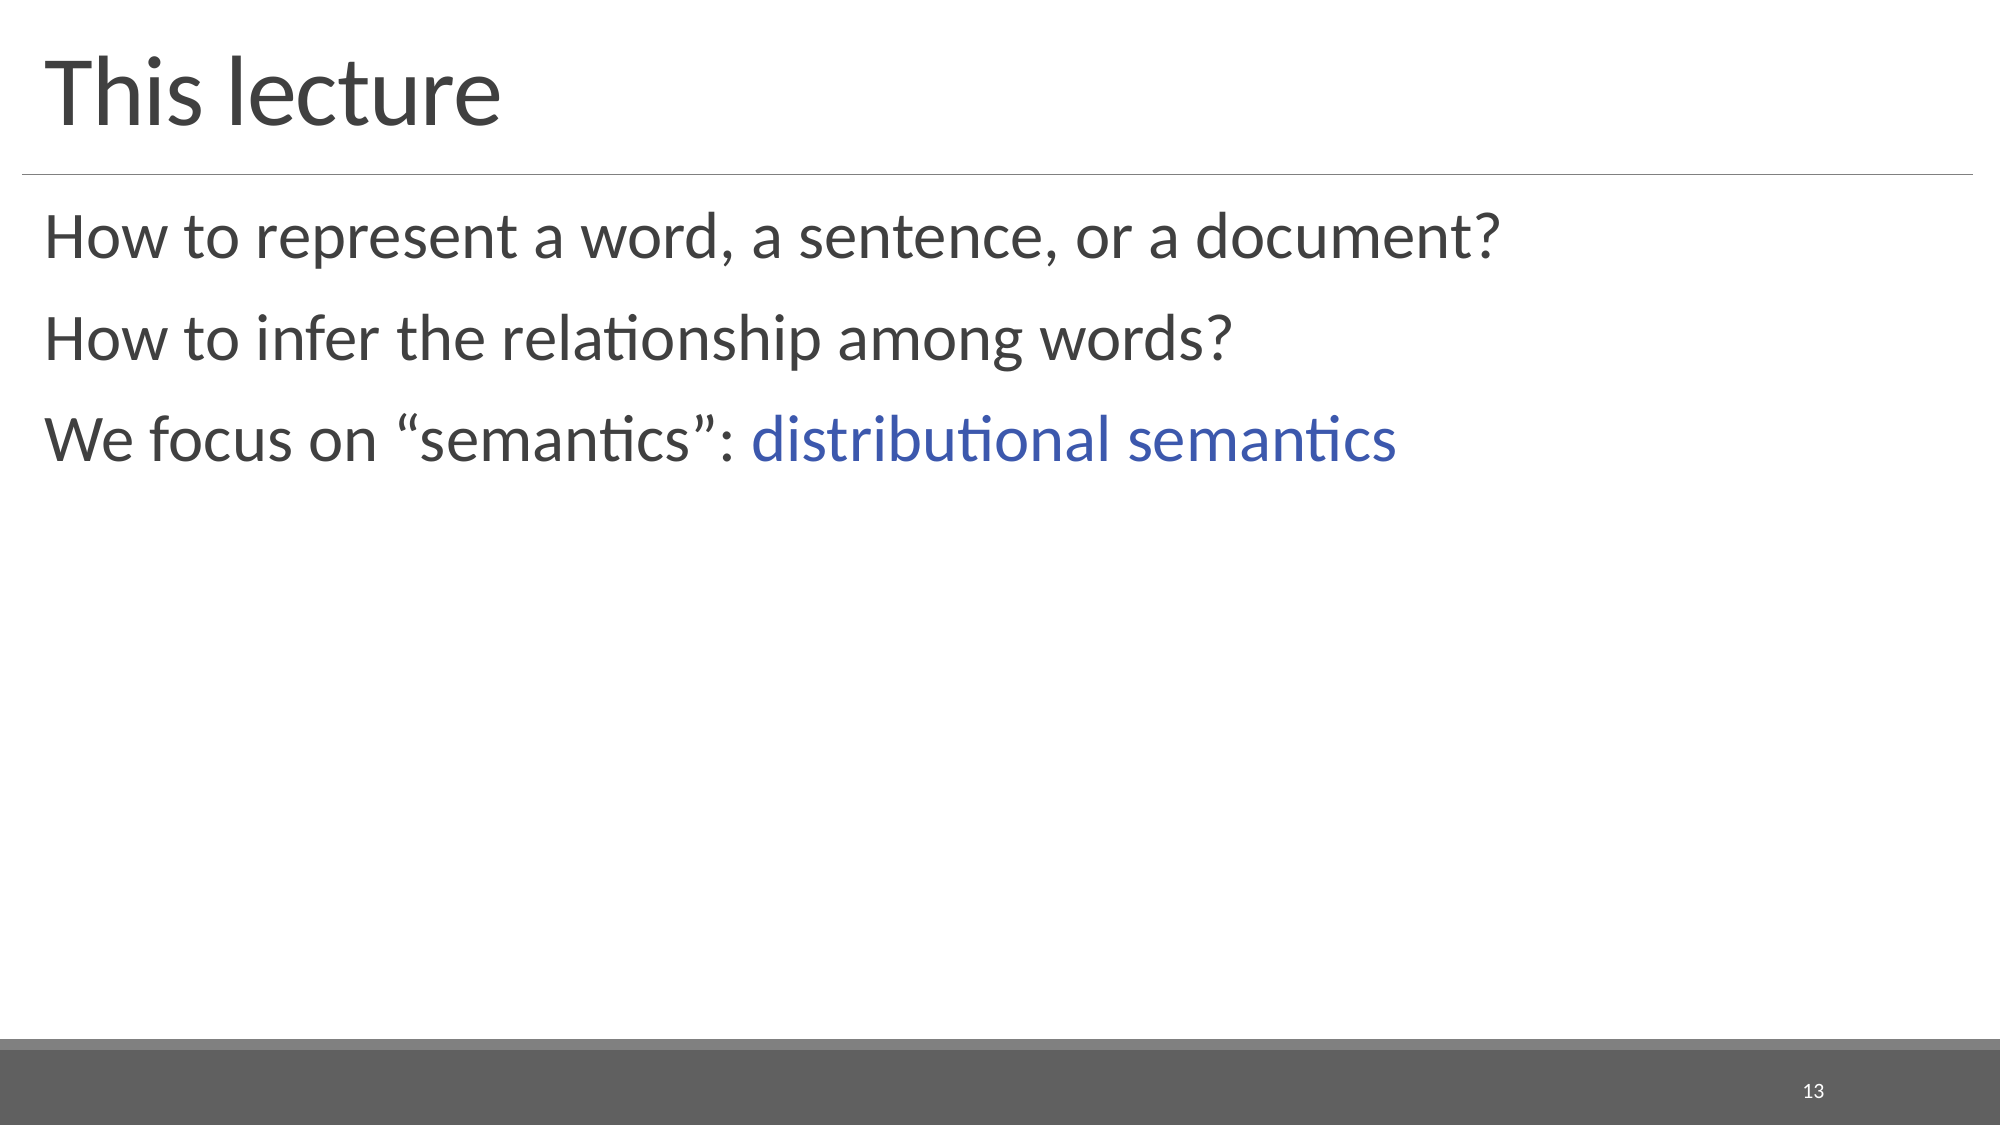

# This lecture
How to represent a word, a sentence, or a document?
How to infer the relationship among words?
We focus on “semantics”: distributional semantics

13